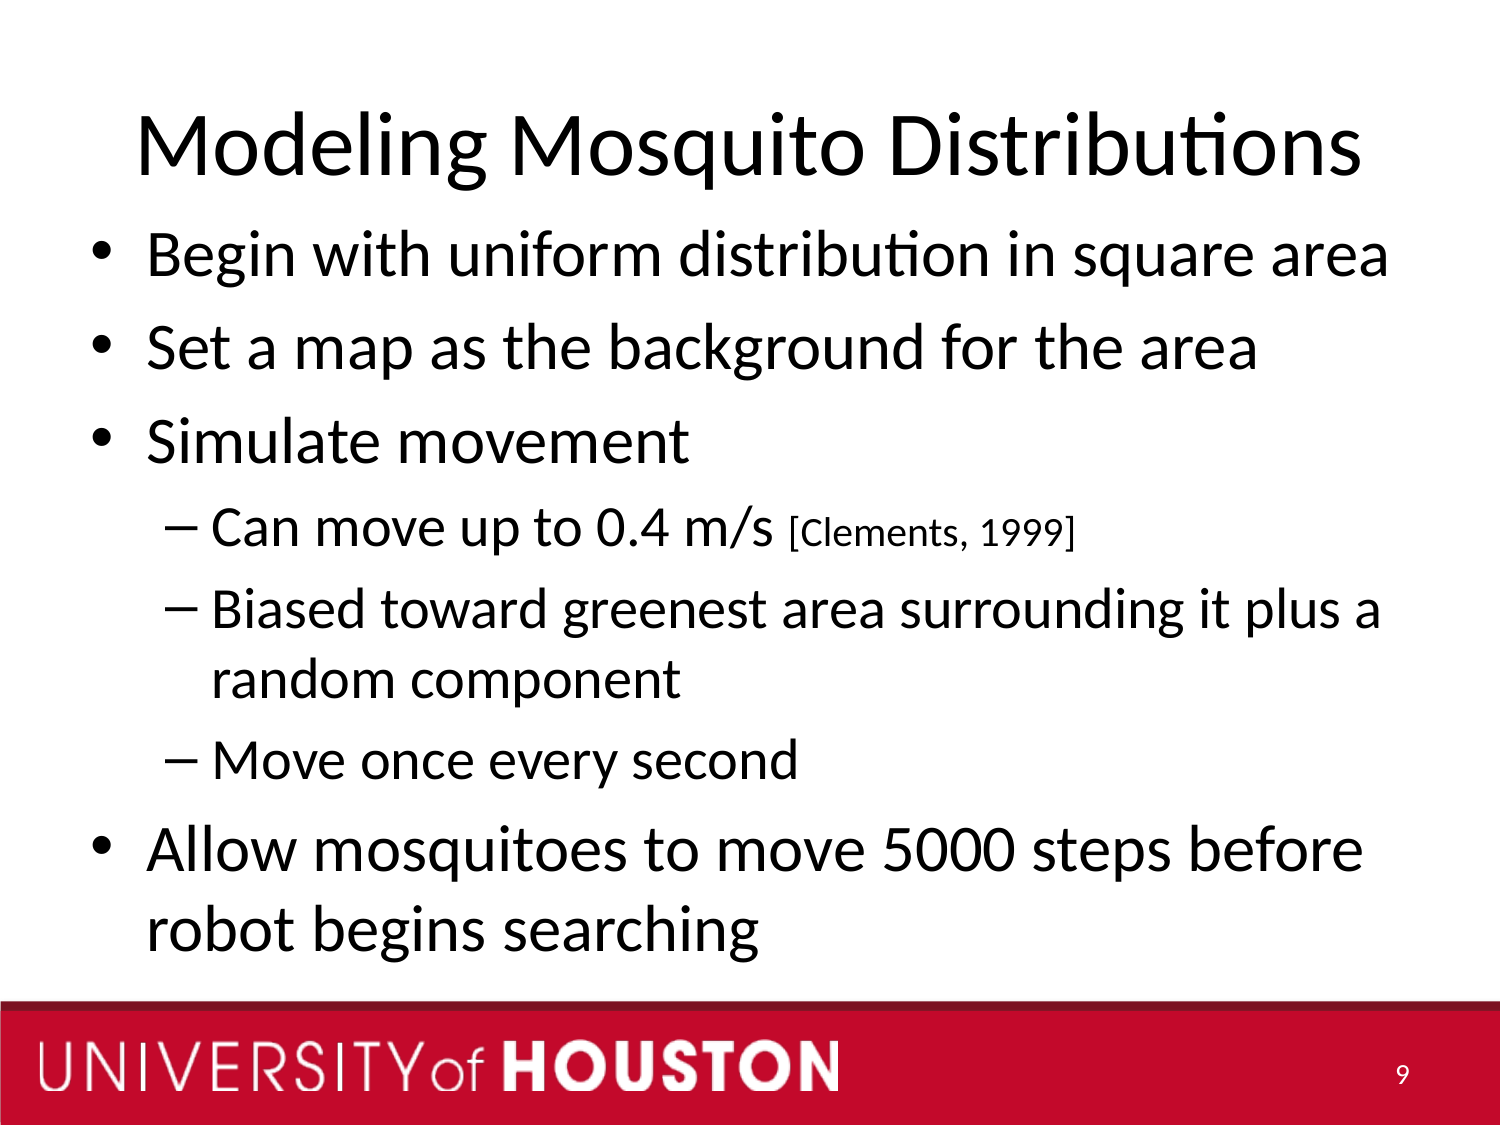

# Modeling Mosquito Distributions
Begin with uniform distribution in square area
Set a map as the background for the area
Simulate movement
Can move up to 0.4 m/s [Clements, 1999]
Biased toward greenest area surrounding it plus a random component
Move once every second
Allow mosquitoes to move 5000 steps before robot begins searching
9